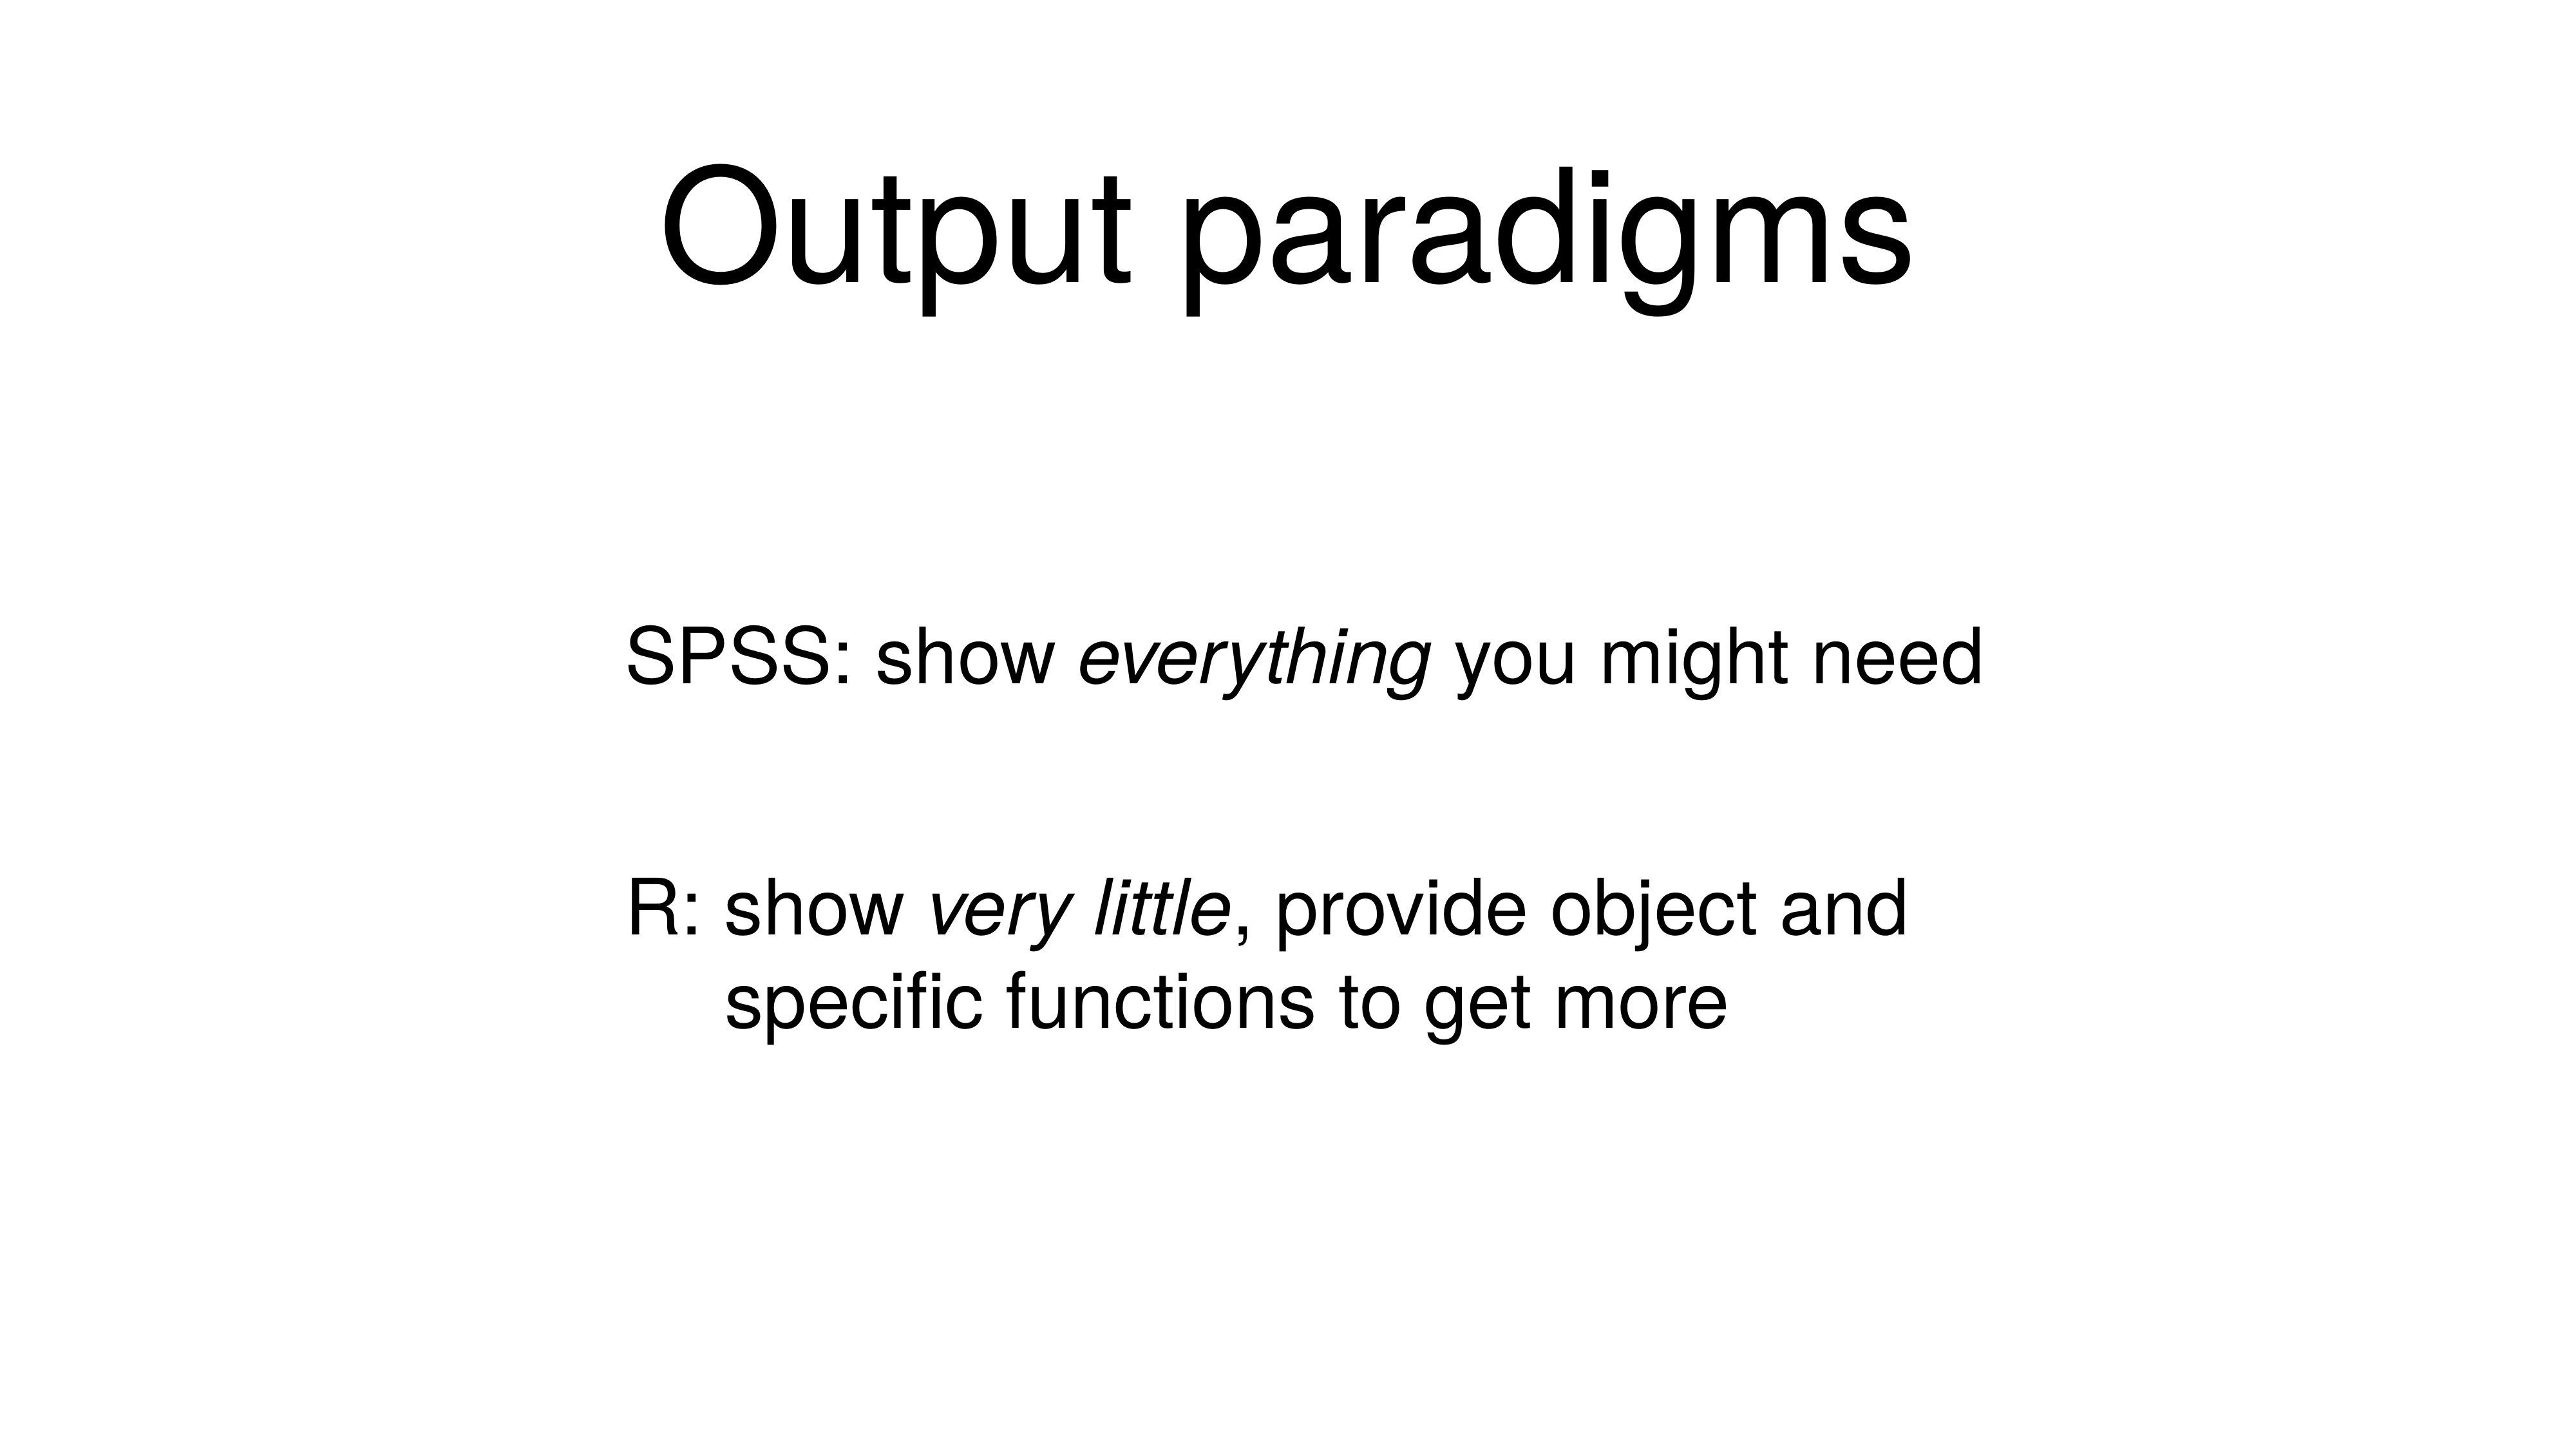

# Output paradigms
SPSS: show everything you might need

R: show very little, provide object and specific functions to get more